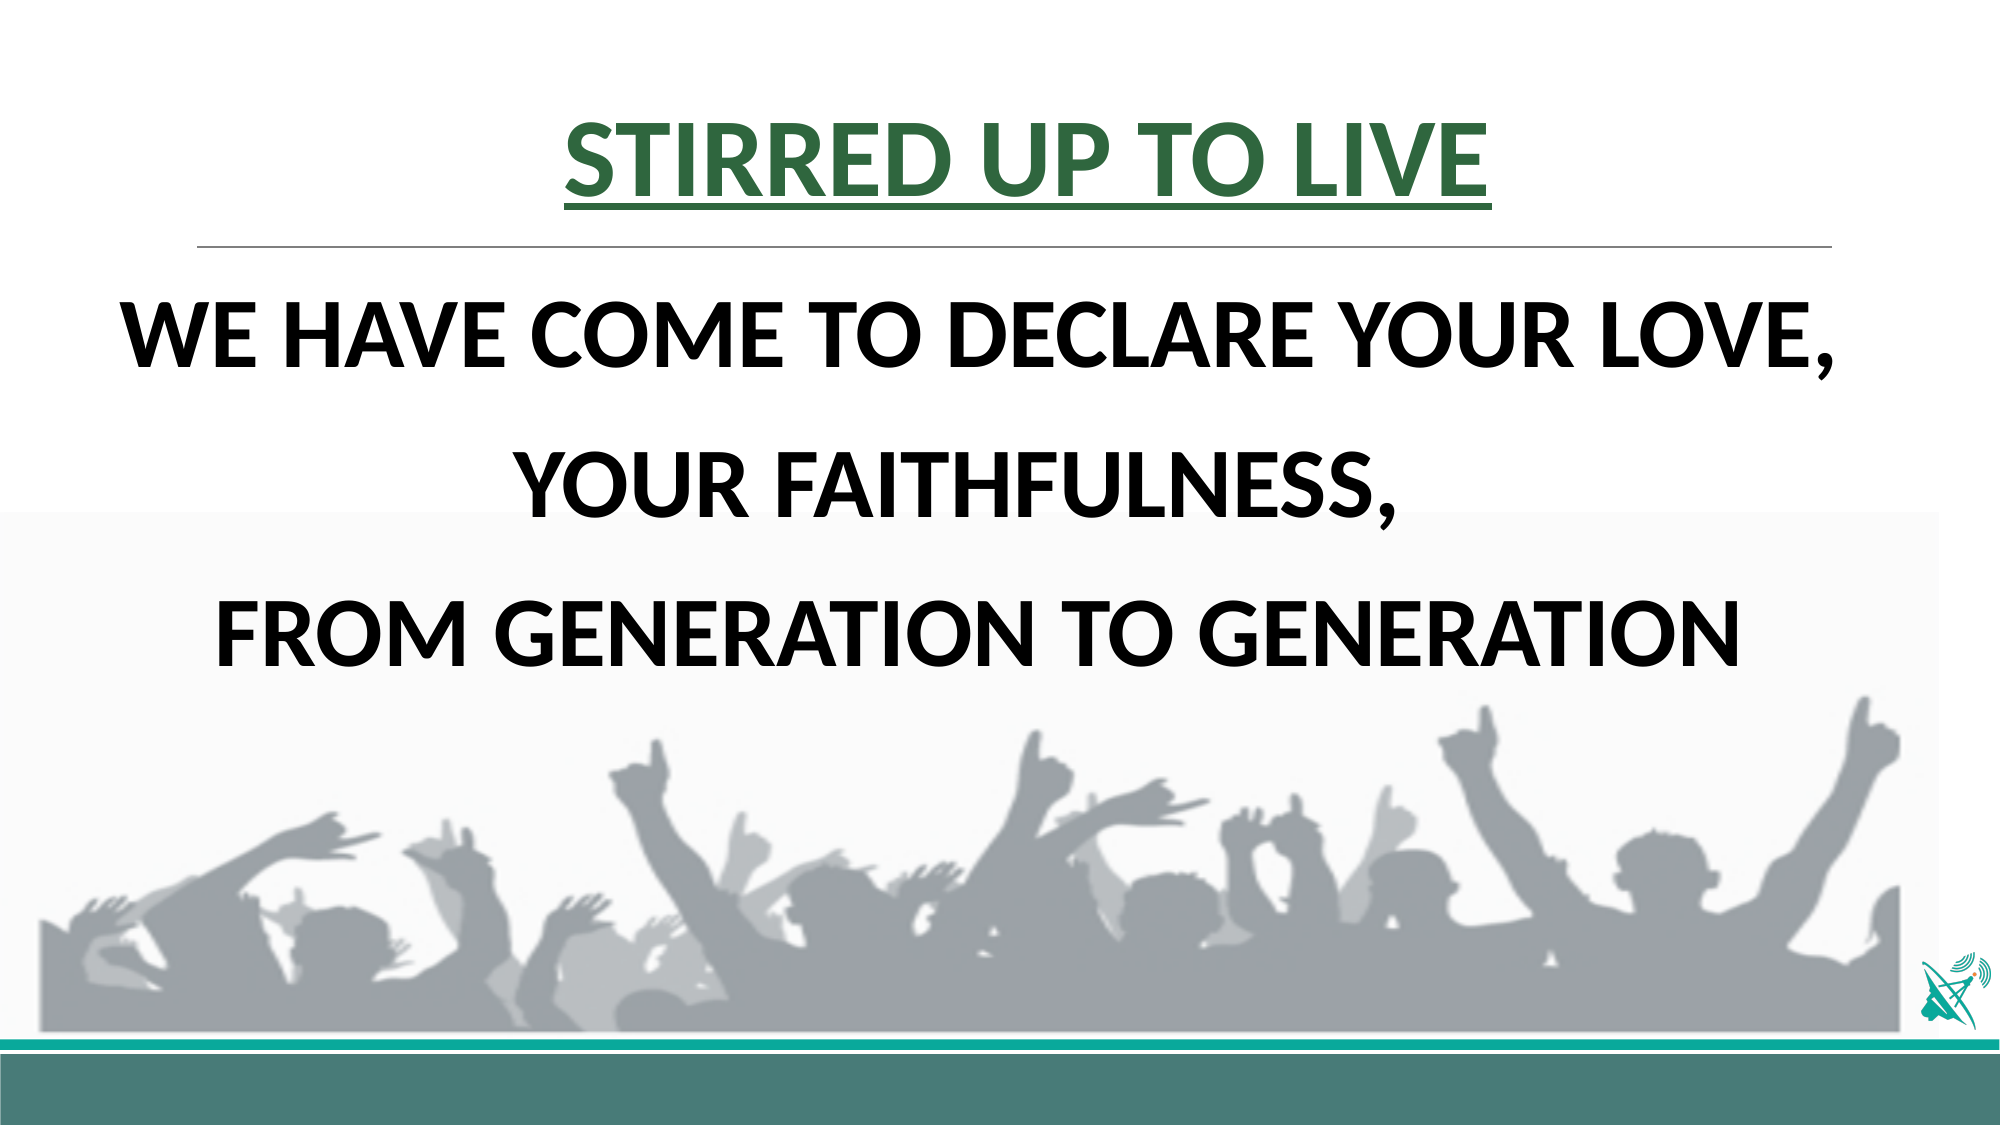

# STIRRED UP TO LIVE
WE HAVE COME TO DECLARE YOUR LOVE,
YOUR FAITHFULNESS,
FROM GENERATION TO GENERATION